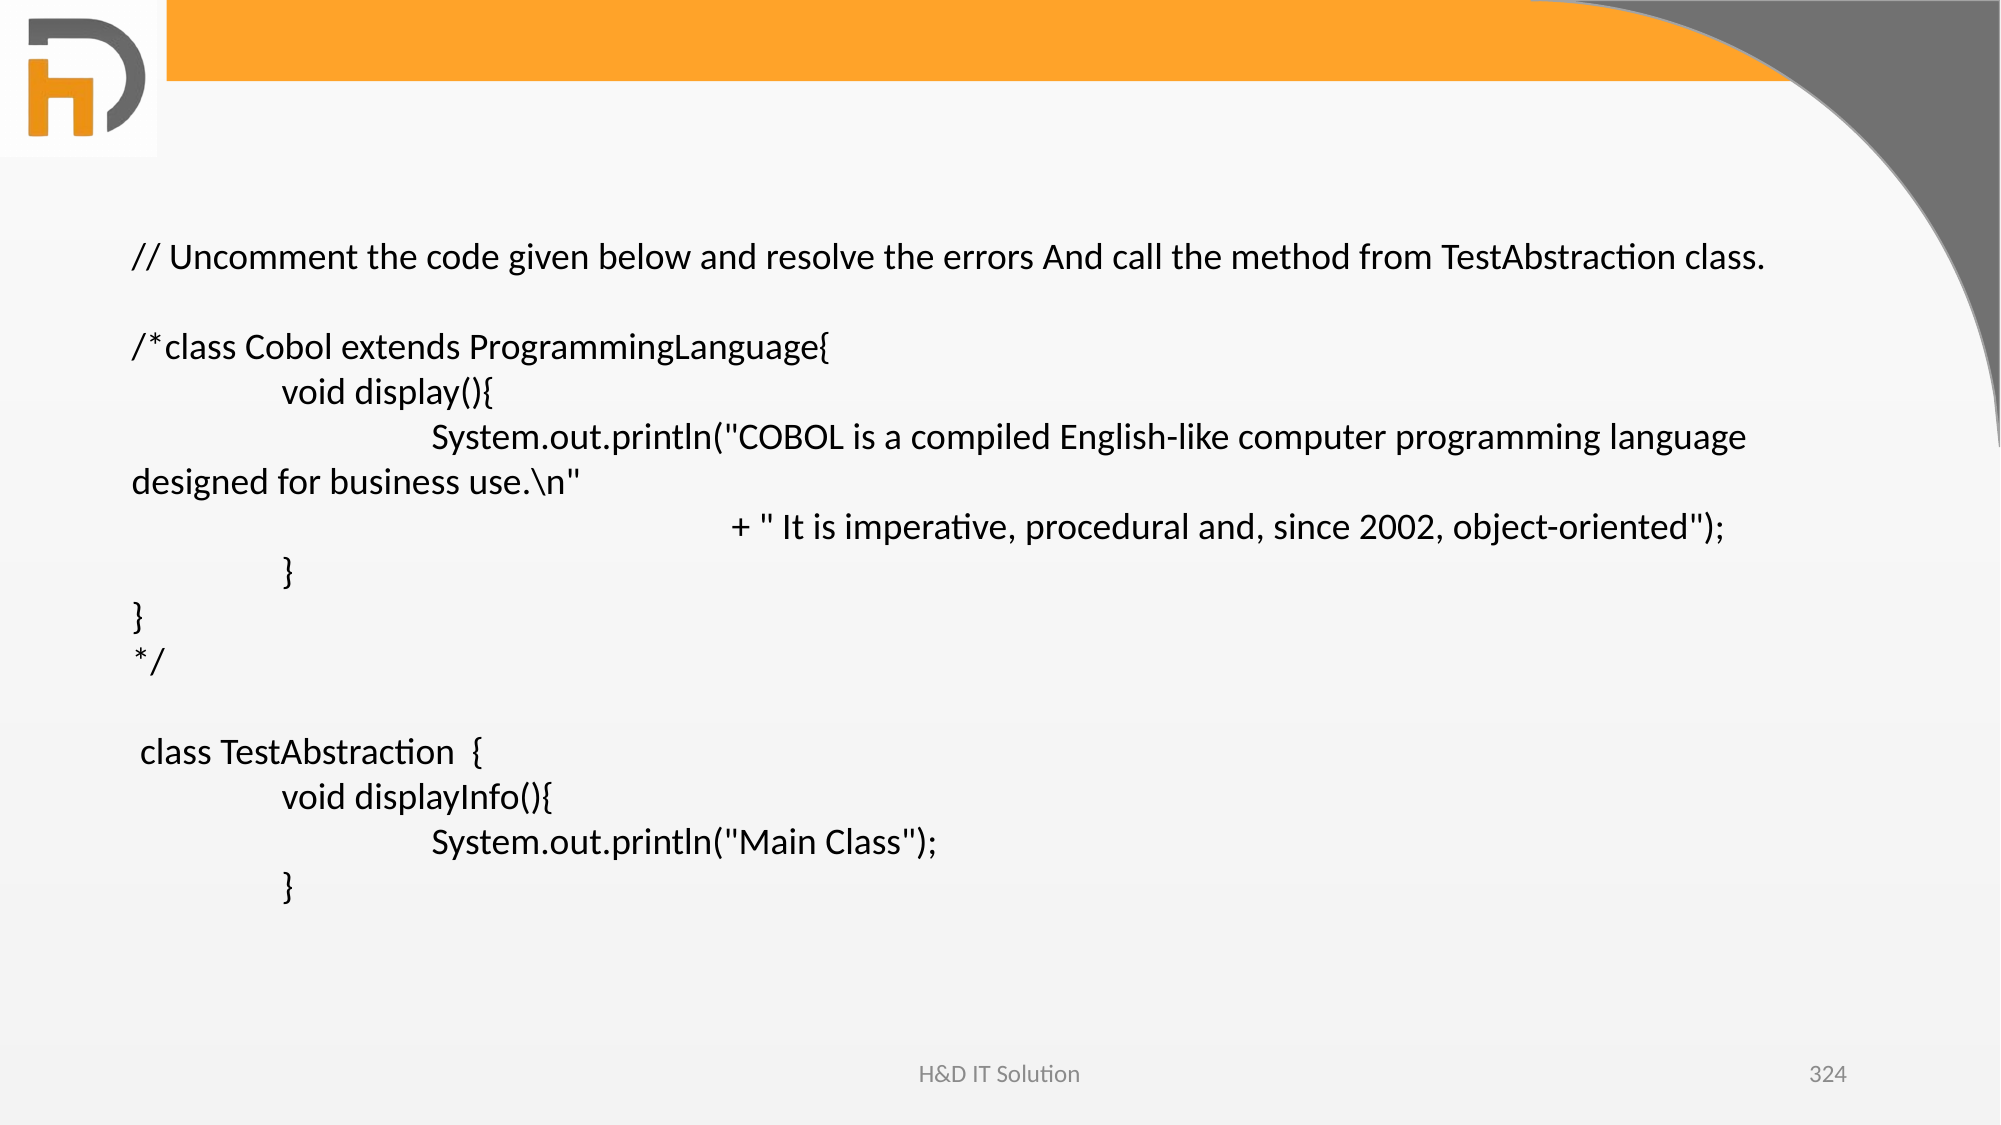

// Uncomment the code given below and resolve the errors And call the method from TestAbstraction class.

/*class Cobol extends ProgrammingLanguage{
	void display(){
		System.out.println("COBOL is a compiled English-like computer programming language designed for business use.\n"
				+ " It is imperative, procedural and, since 2002, object-oriented");
	}
}
*/

 class TestAbstraction  {
	void displayInfo(){
		System.out.println("Main Class");
	}

H&D IT Solution
324